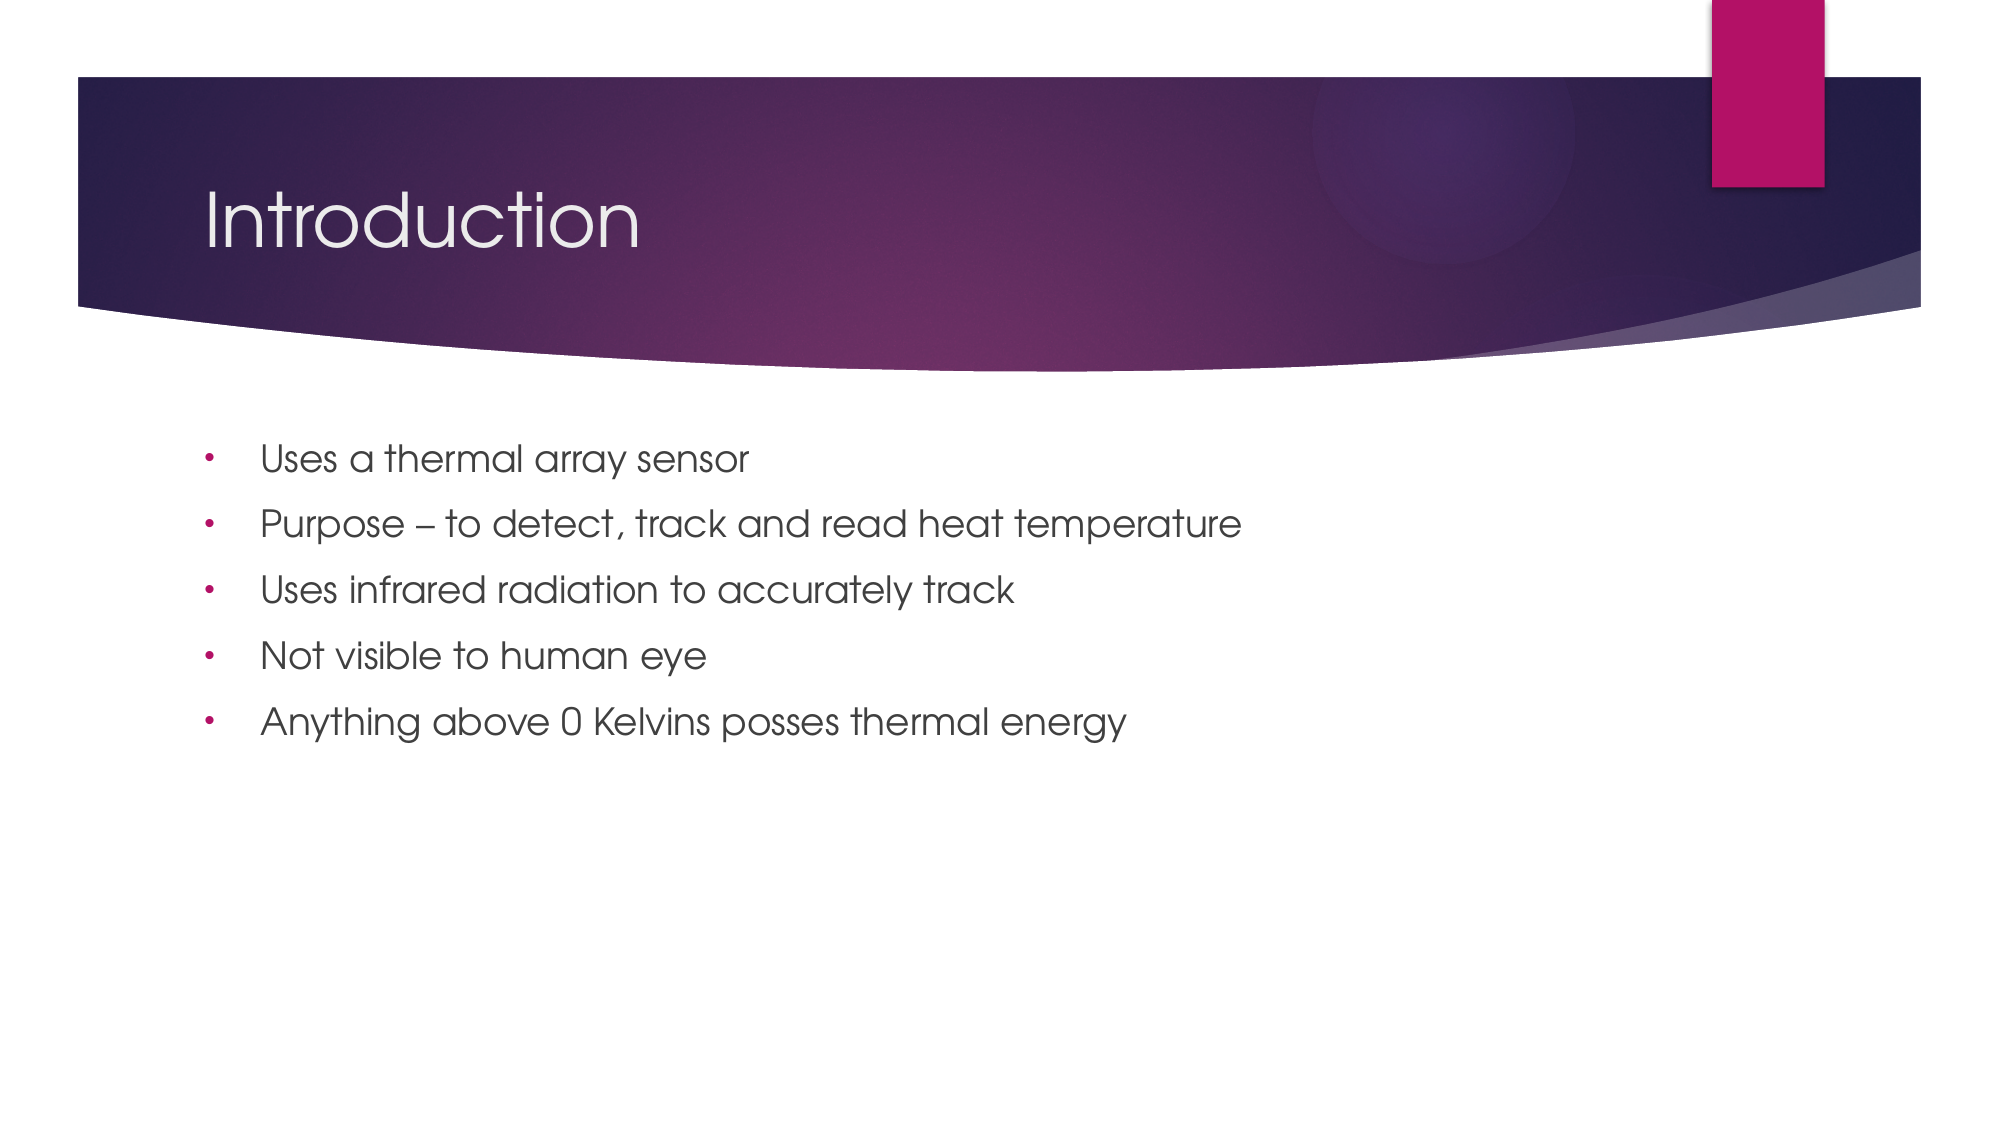

# Introduction
Uses a thermal array sensor
Purpose – to detect, track and read heat temperature
Uses infrared radiation to accurately track
Not visible to human eye
Anything above 0 Kelvins posses thermal energy